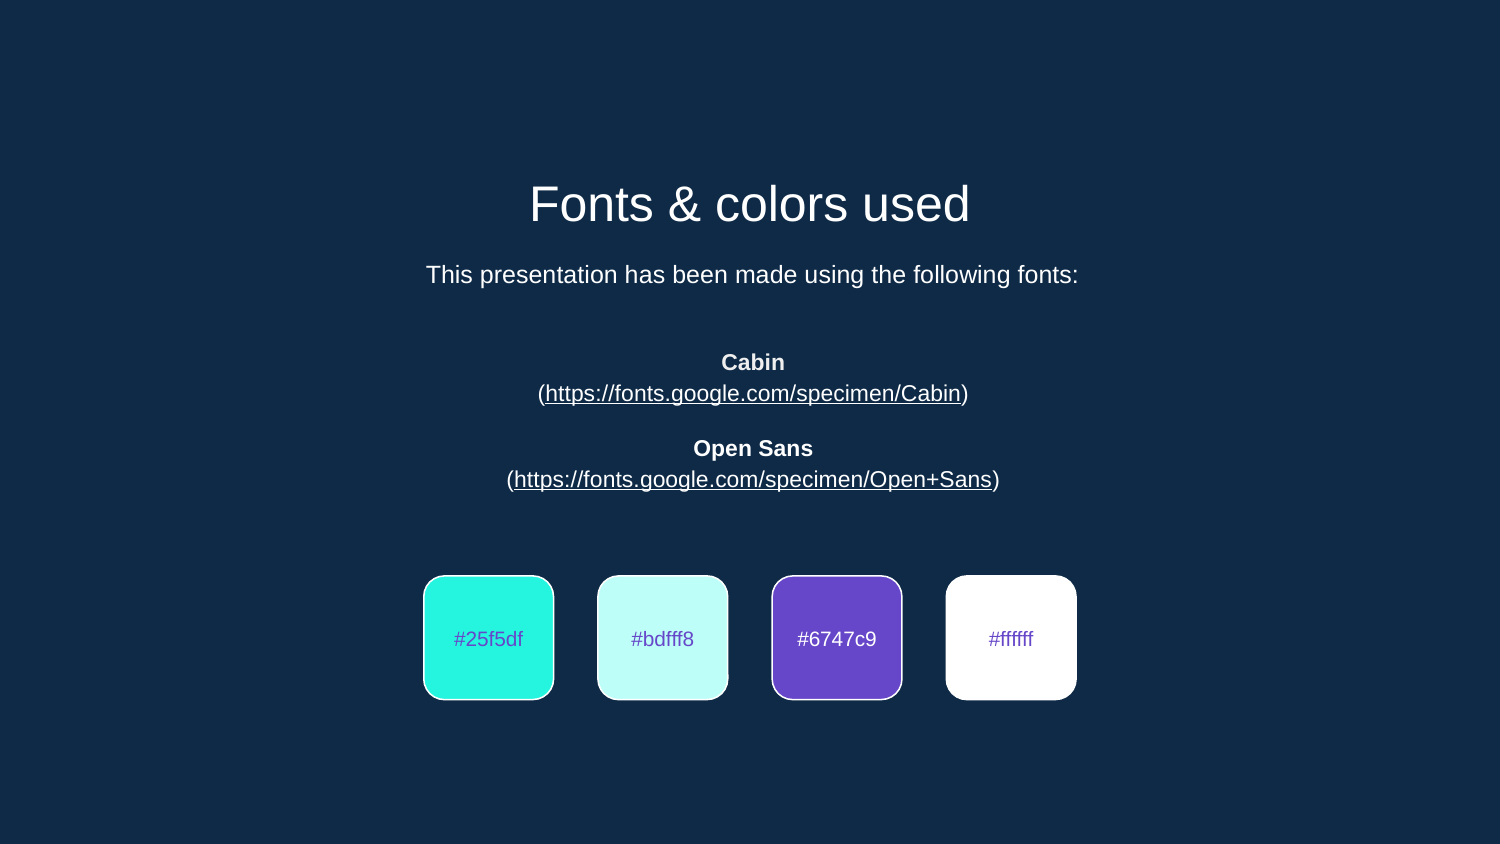

Fonts & colors used
This presentation has been made using the following fonts:

Cabin
(https://fonts.google.com/specimen/Cabin)

Open Sans
(https://fonts.google.com/specimen/Open+Sans)

#25f5df
#bdfff8
#6747c9
#ffffff